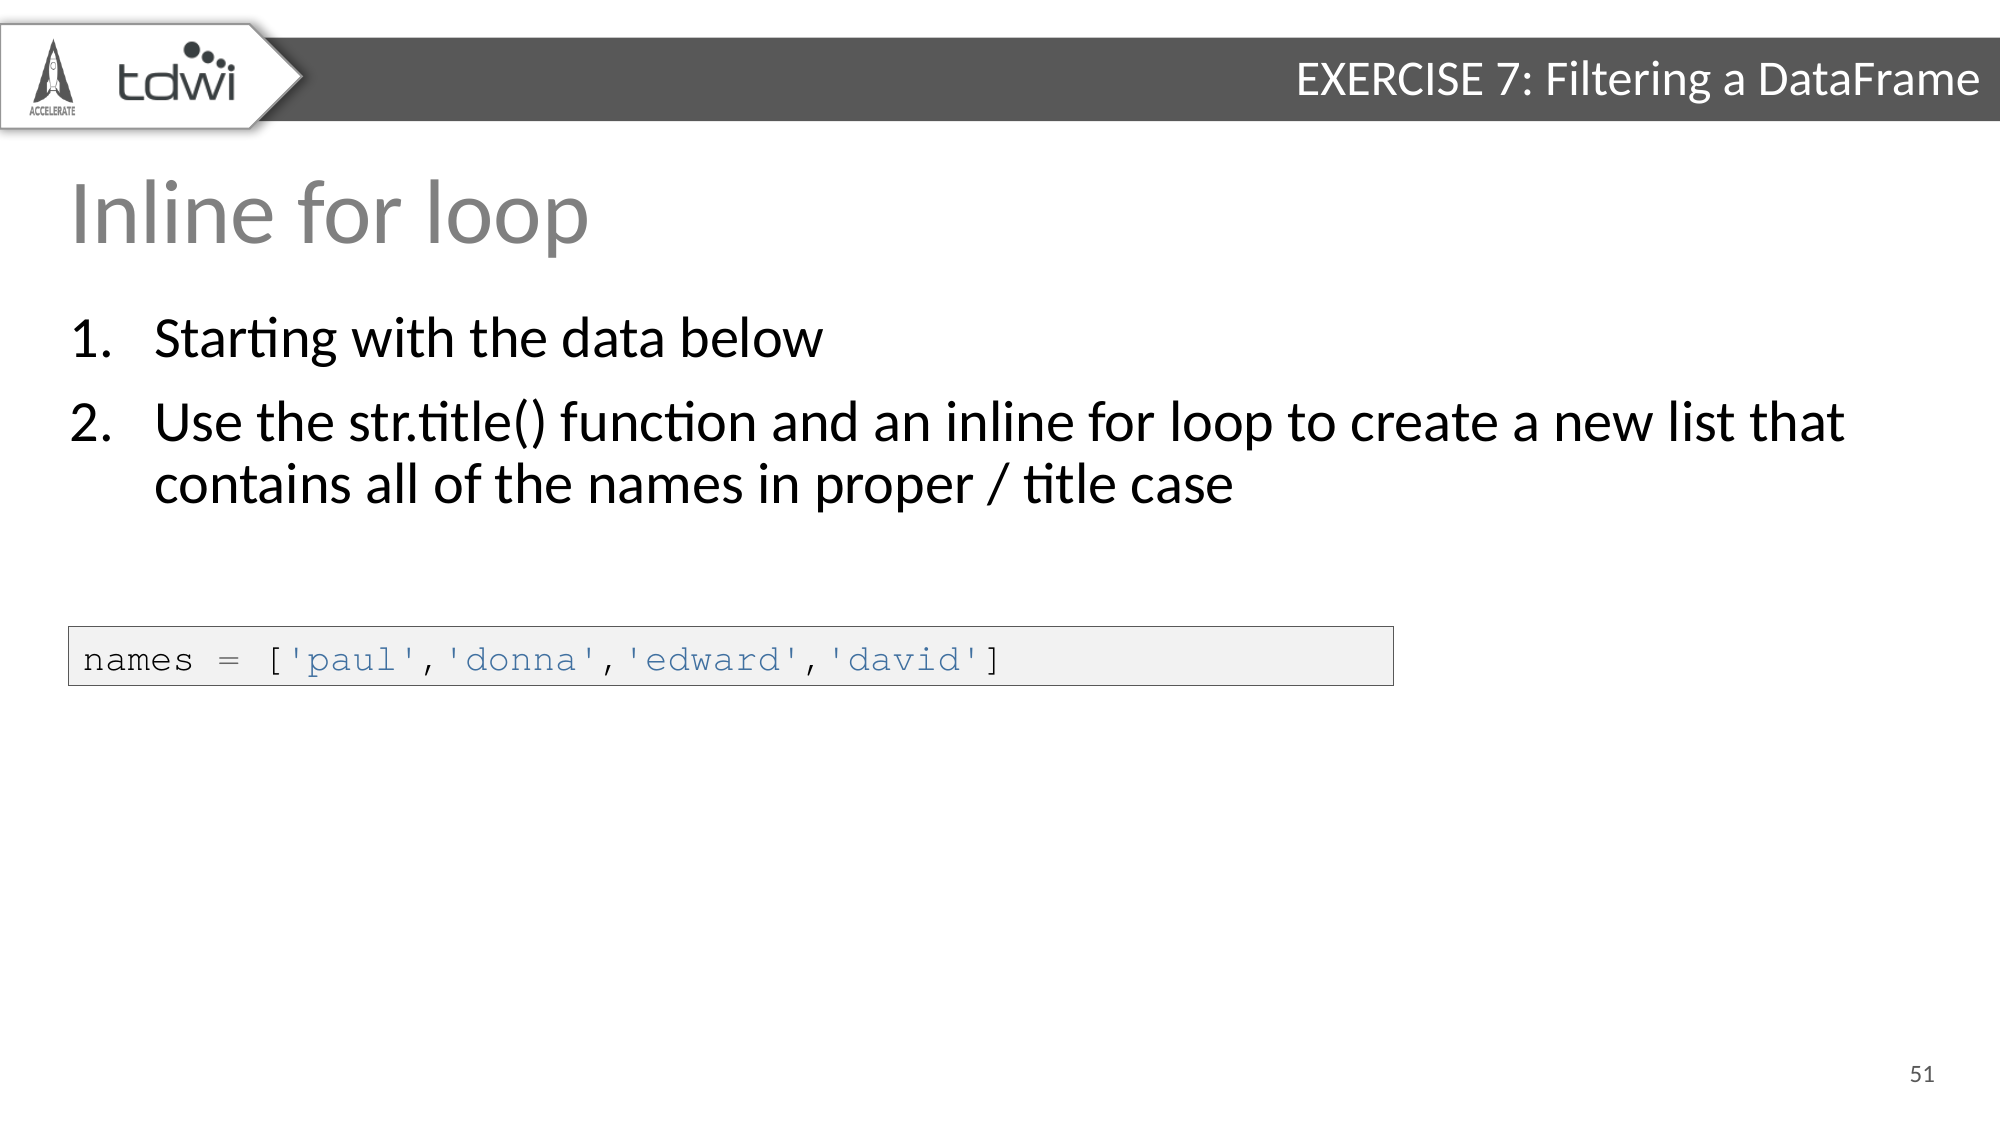

EXERCISE 7: Filtering a DataFrame
# Inline for loop
Starting with the data below
Use the str.title() function and an inline for loop to create a new list that contains all of the names in proper / title case
names = ['paul','donna','edward','david']
51